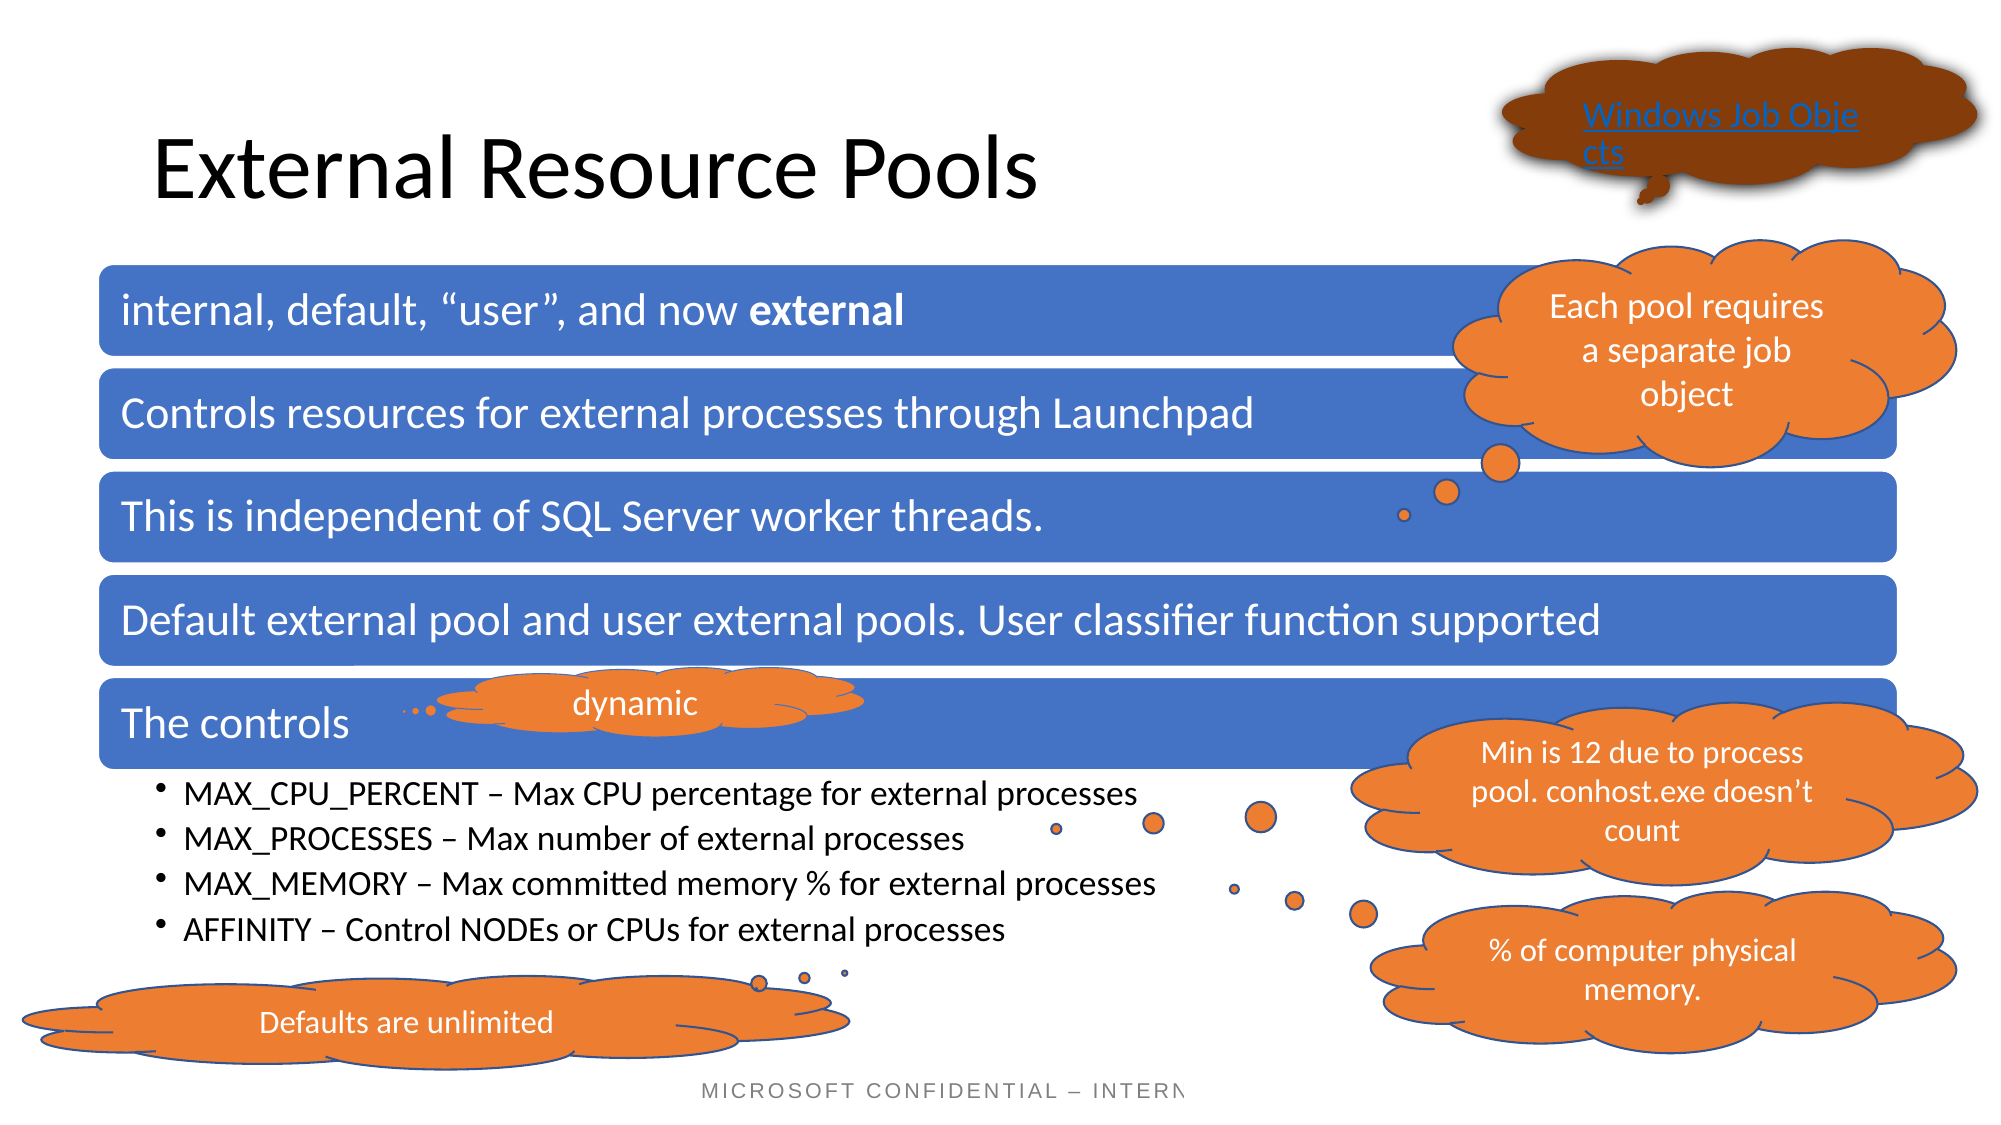

Windows Job Objects
# External Resource Pools
Each pool requires a separate job object
internal, default, “user”, and now external
Controls resources for external processes through Launchpad
This is independent of SQL Server worker threads.
Default external pool and user external pools. User classifier function supported
The controls
MAX_CPU_PERCENT – Max CPU percentage for external processes
MAX_PROCESSES – Max number of external processes
MAX_MEMORY – Max committed memory % for external processes
AFFINITY – Control NODEs or CPUs for external processes
dynamic
Min is 12 due to process pool. conhost.exe doesn’t count
% of computer physical memory.
Defaults are unlimited